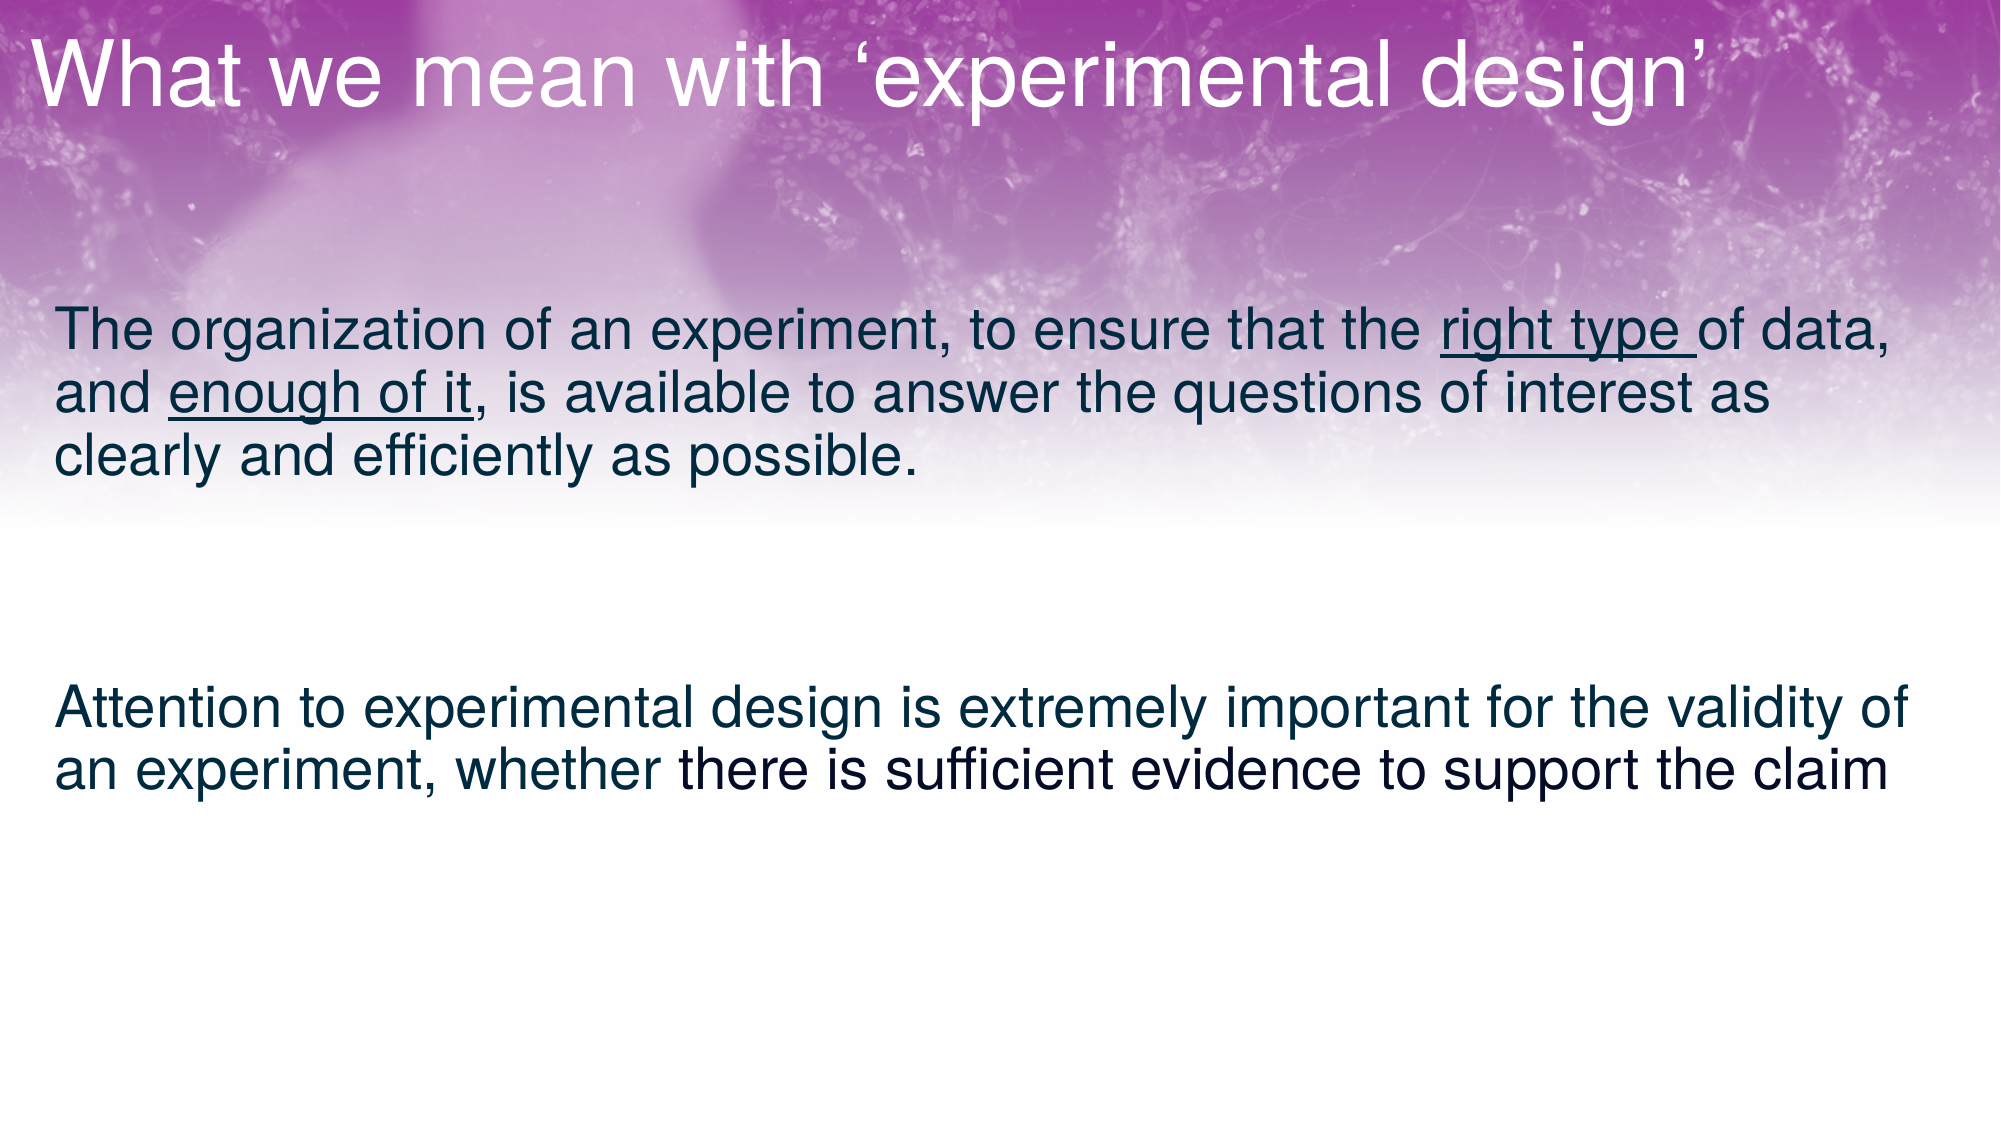

# What we mean with ‘experimental design’
The organization of an experiment, to ensure that the right type of data, and enough of it, is available to answer the questions of interest as clearly and efficiently as possible.

Attention to experimental design is extremely important for the validity of an experiment, whether there is sufficient evidence to support the claim